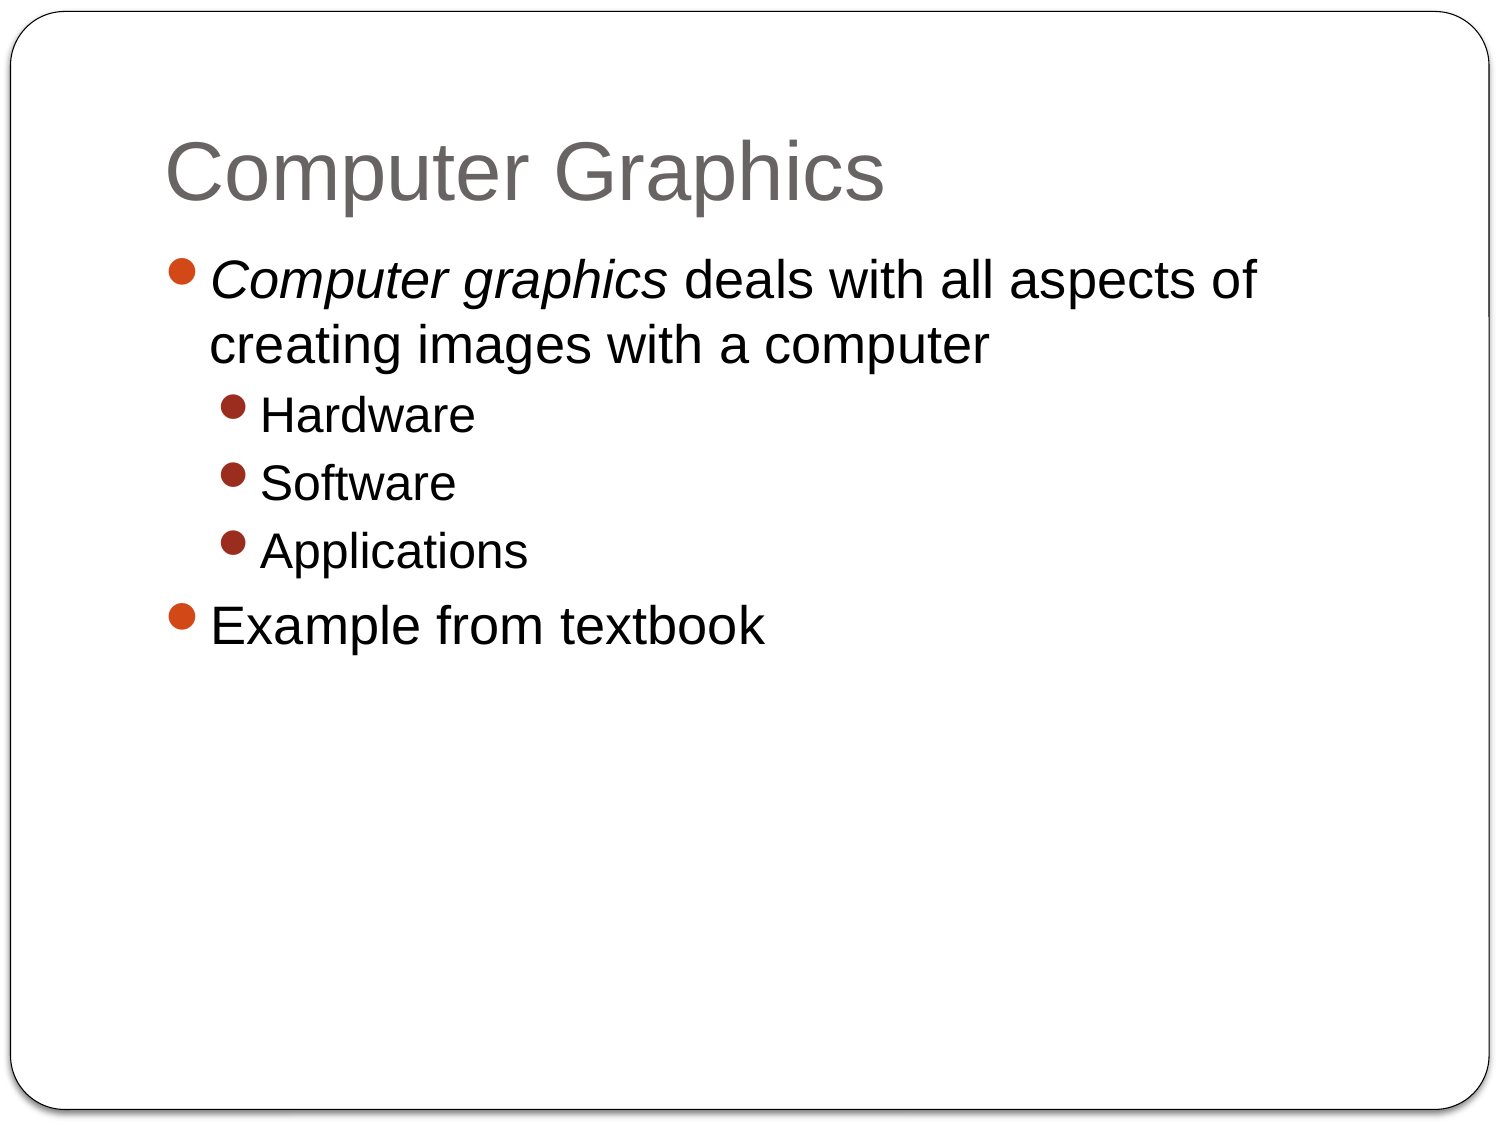

# Computer Graphics
Computer graphics deals with all aspects of creating images with a computer
Hardware
Software
Applications
Example from textbook